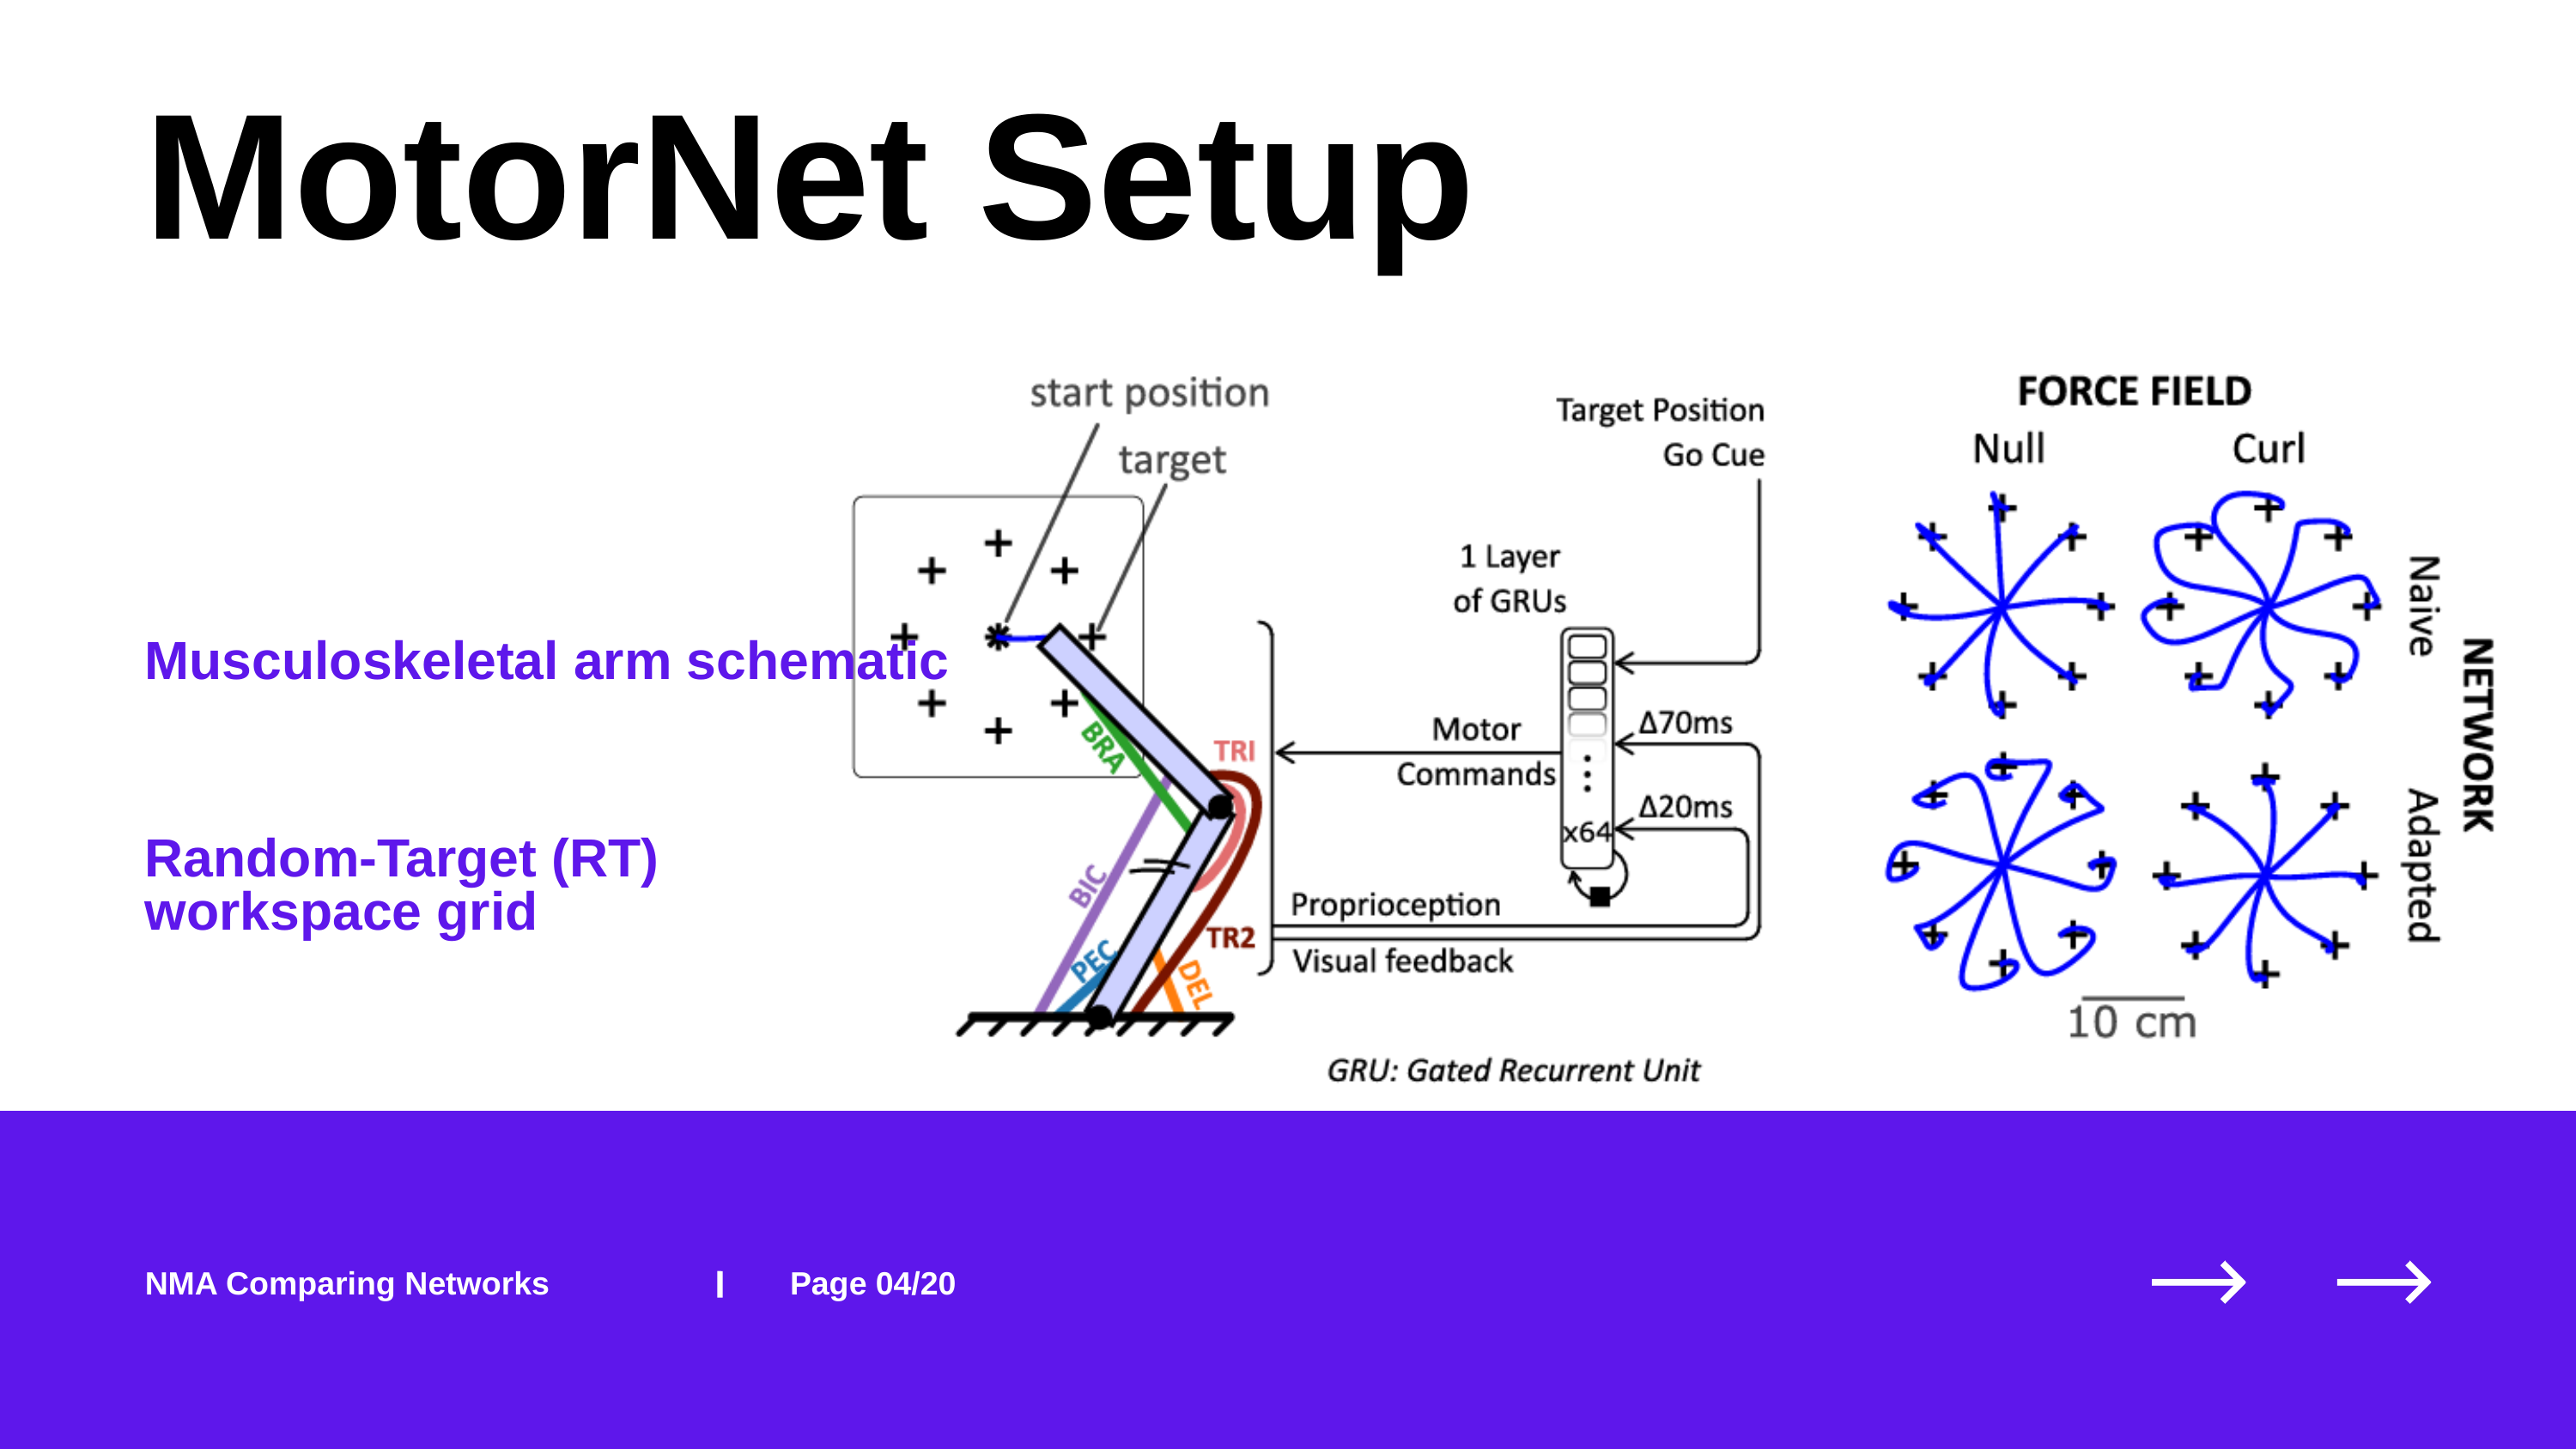

MotorNet Setup

Musculoskeletal arm schematic
Random-Target (RT) workspace grid

NMA Comparing Networks
Page 04/20